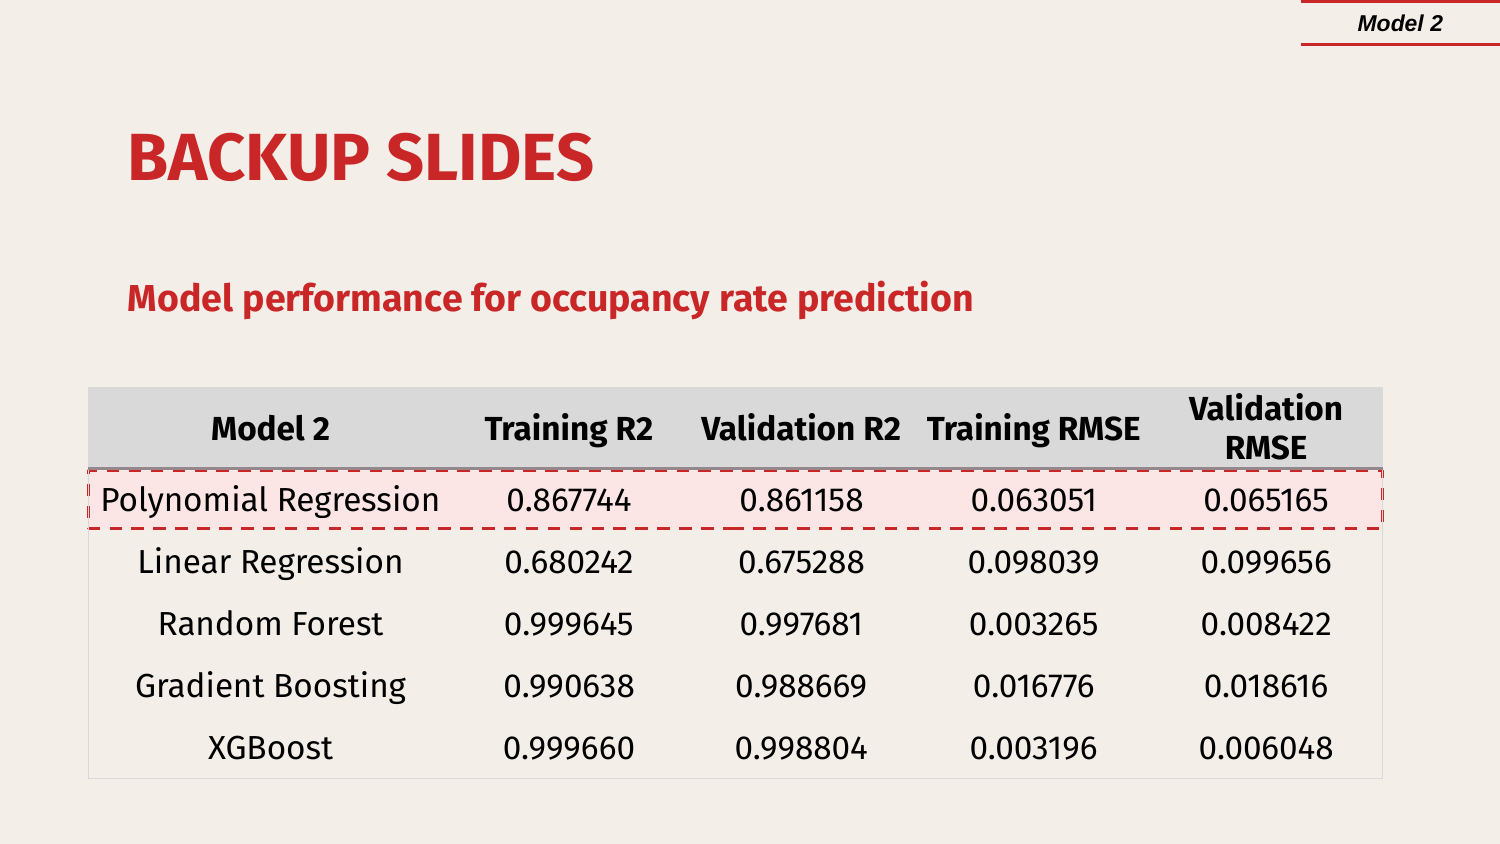

| Model 2 |
| --- |
# BACKUP SLIDES Model performance for occupancy rate prediction
| Model 2 | Training R2 | Validation R2 | Training RMSE | Validation RMSE |
| --- | --- | --- | --- | --- |
| Polynomial Regression | 0.867744 | 0.861158 | 0.063051 | 0.065165 |
| Linear Regression | 0.680242 | 0.675288 | 0.098039 | 0.099656 |
| Random Forest | 0.999645 | 0.997681 | 0.003265 | 0.008422 |
| Gradient Boosting | 0.990638 | 0.988669 | 0.016776 | 0.018616 |
| XGBoost | 0.999660 | 0.998804 | 0.003196 | 0.006048 |